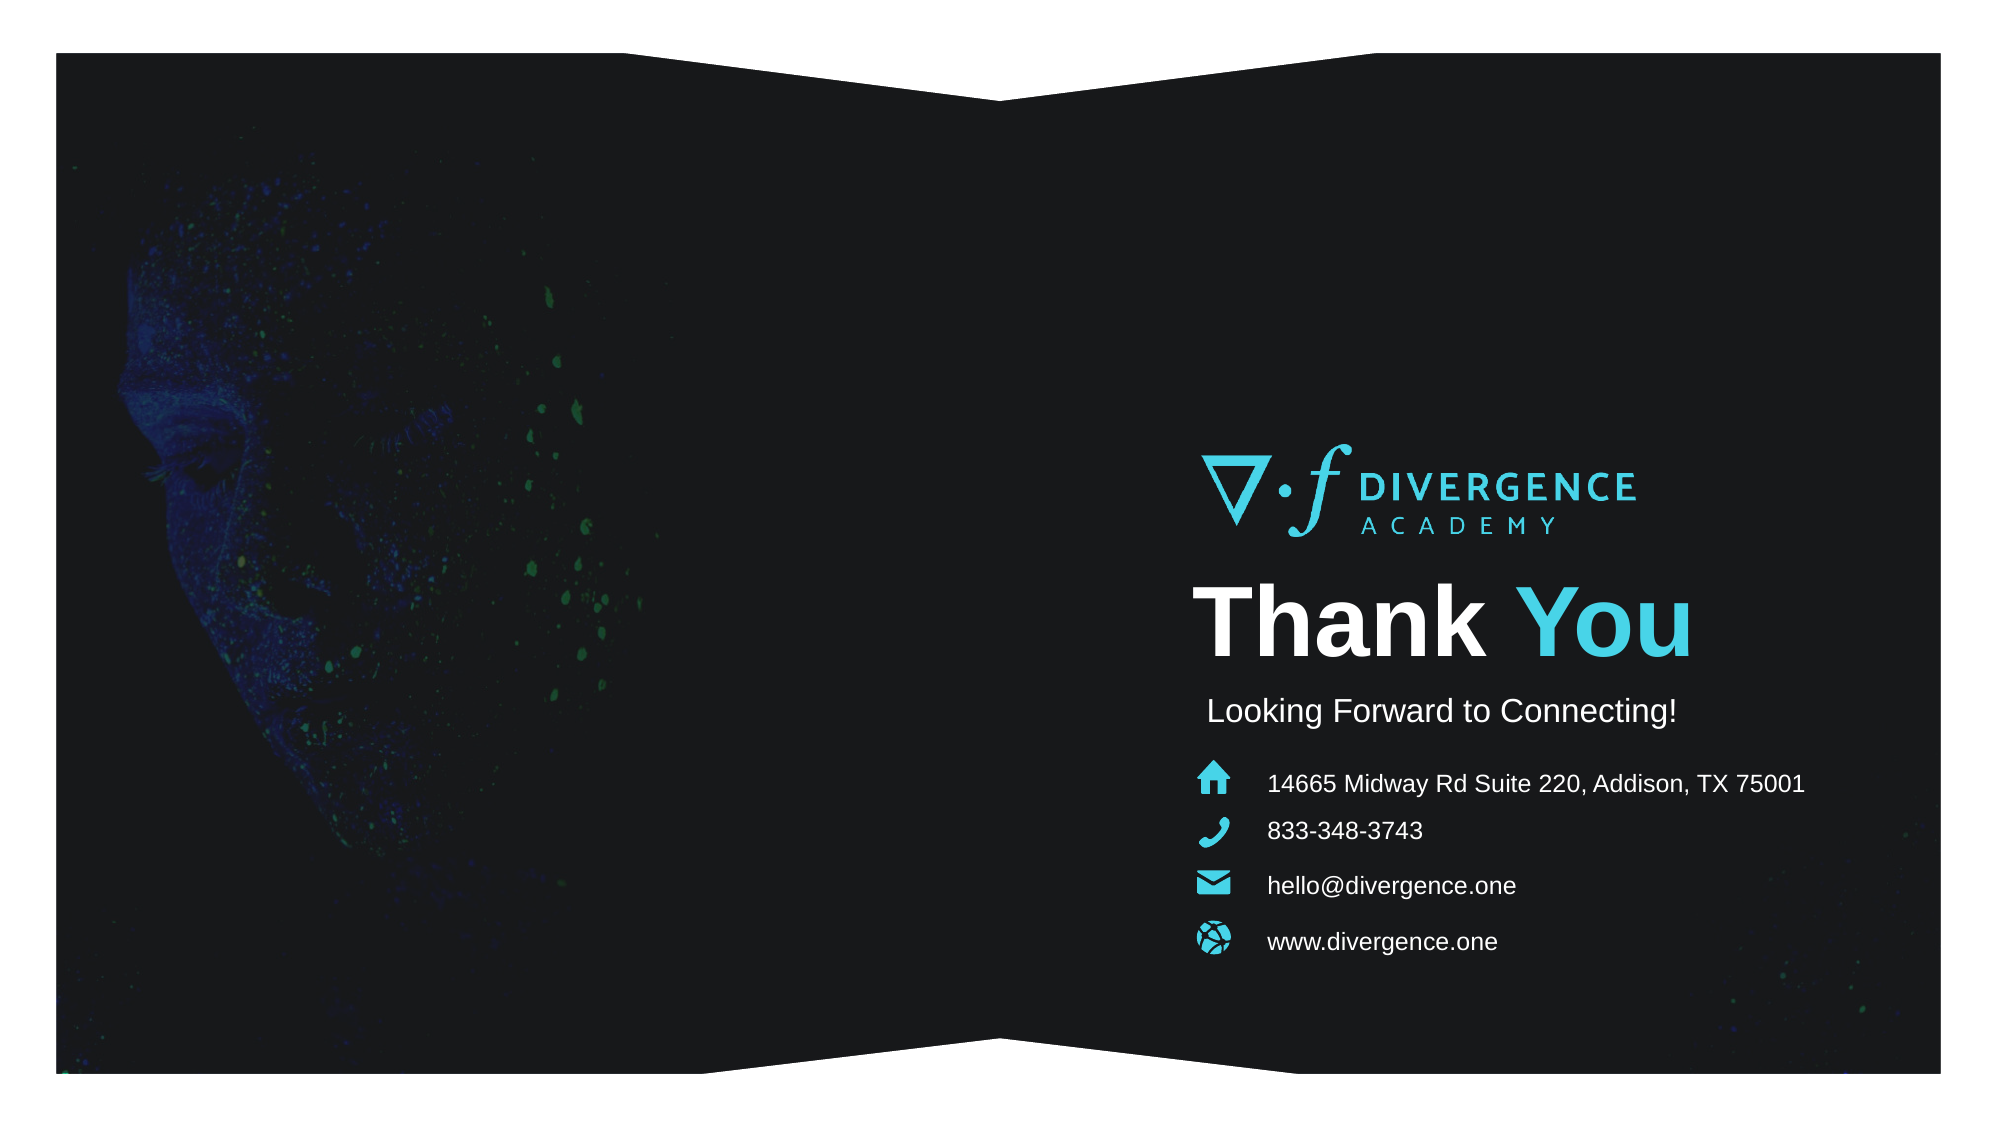

# Thank You
Looking Forward to Connecting!

14665 Midway Rd Suite 220, Addison, TX 75001
833-348-3743

hello@divergence.one

www.divergence.one